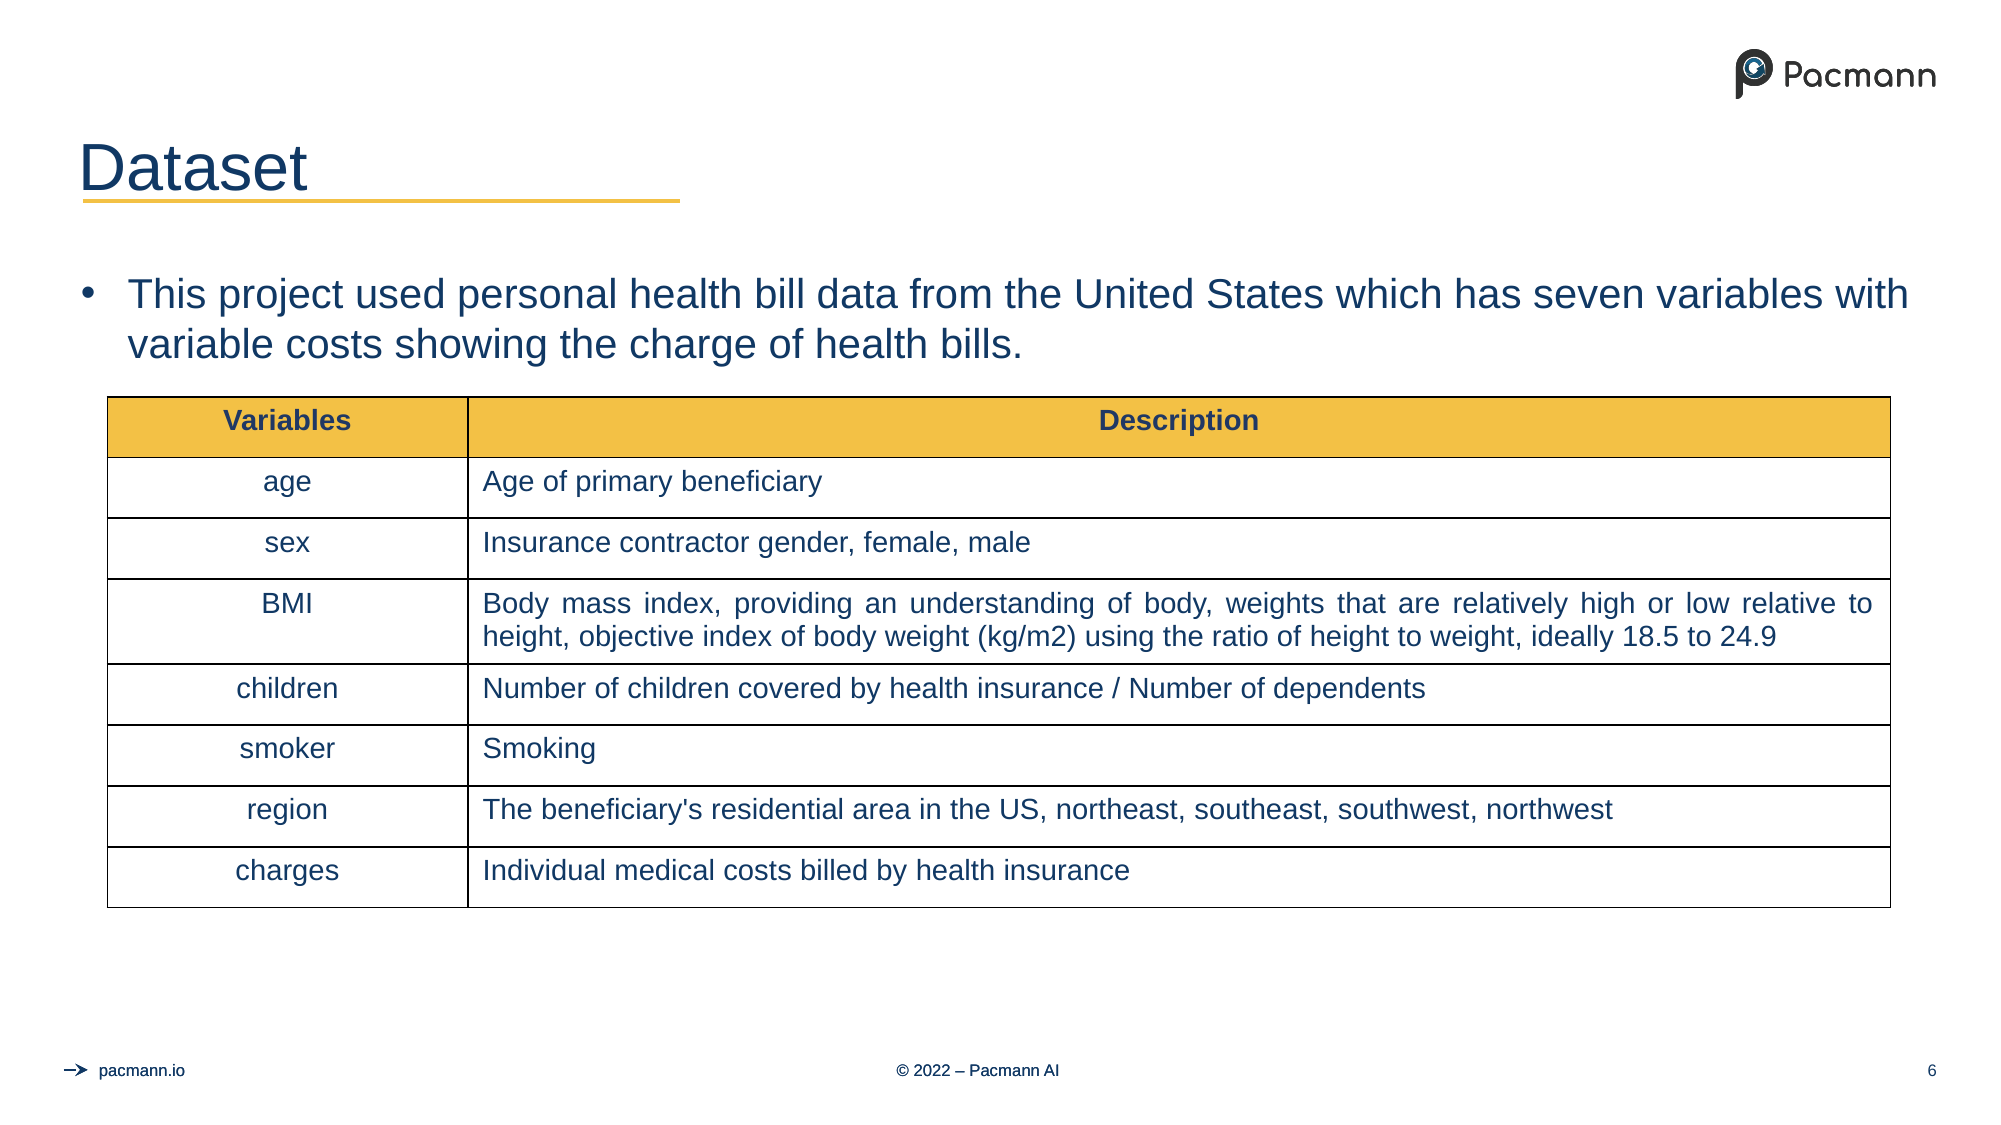

# Dataset
This project used personal health bill data from the United States which has seven variables with variable costs showing the charge of health bills.
| Variables | Description |
| --- | --- |
| age | Age of primary beneficiary |
| sex | Insurance contractor gender, female, male |
| BMI | Body mass index, providing an understanding of body, weights that are relatively high or low relative to height, objective index of body weight (kg/m2) using the ratio of height to weight, ideally 18.5 to 24.9 |
| children | Number of children covered by health insurance / Number of dependents |
| smoker | Smoking |
| region | The beneficiary's residential area in the US, northeast, southeast, southwest, northwest |
| charges | Individual medical costs billed by health insurance |